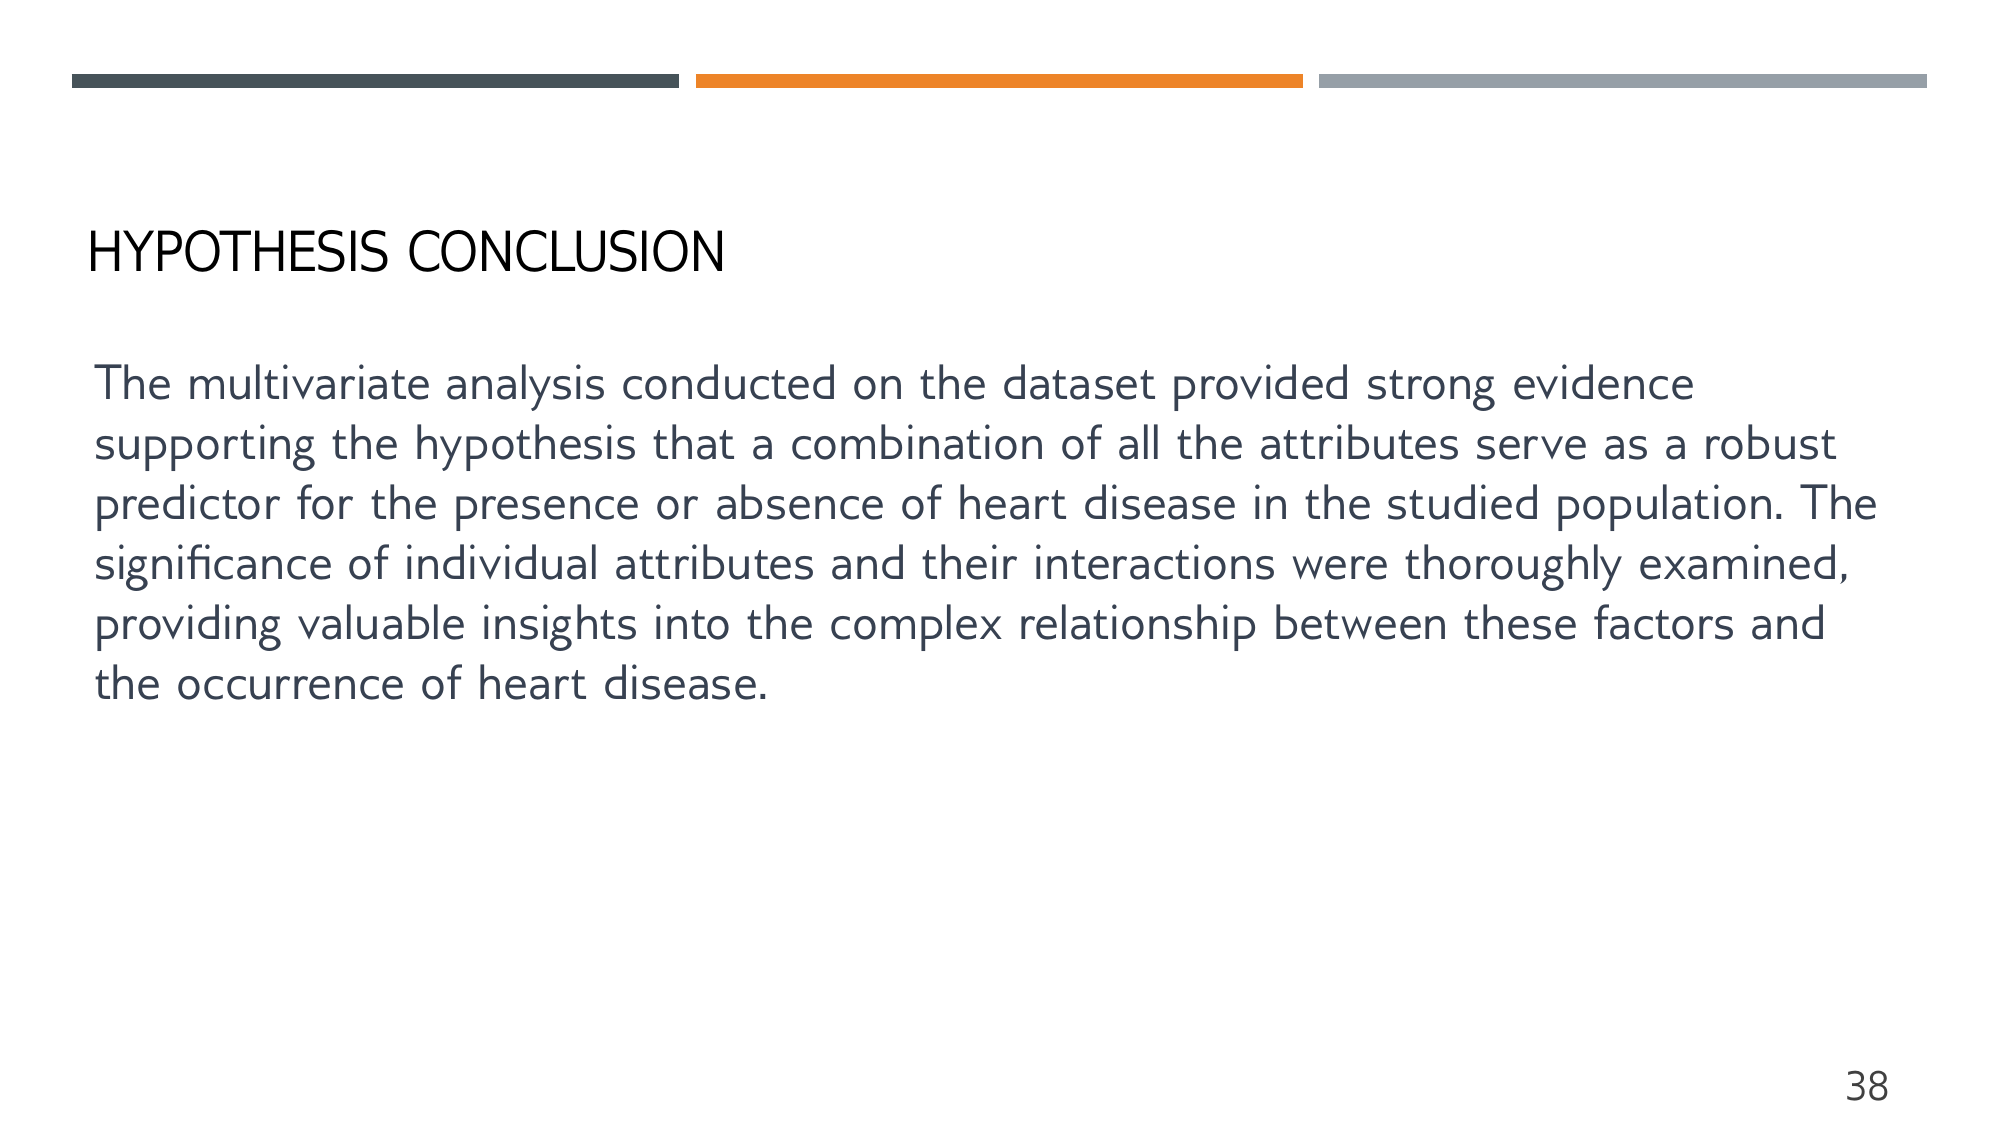

HYPOTHESIS CONCLUSION
The multivariate analysis conducted on the dataset provided strong evidence supporting the hypothesis that a combination of all the attributes serve as a robust predictor for the presence or absence of heart disease in the studied population. The significance of individual attributes and their interactions were thoroughly examined, providing valuable insights into the complex relationship between these factors and the occurrence of heart disease.
38